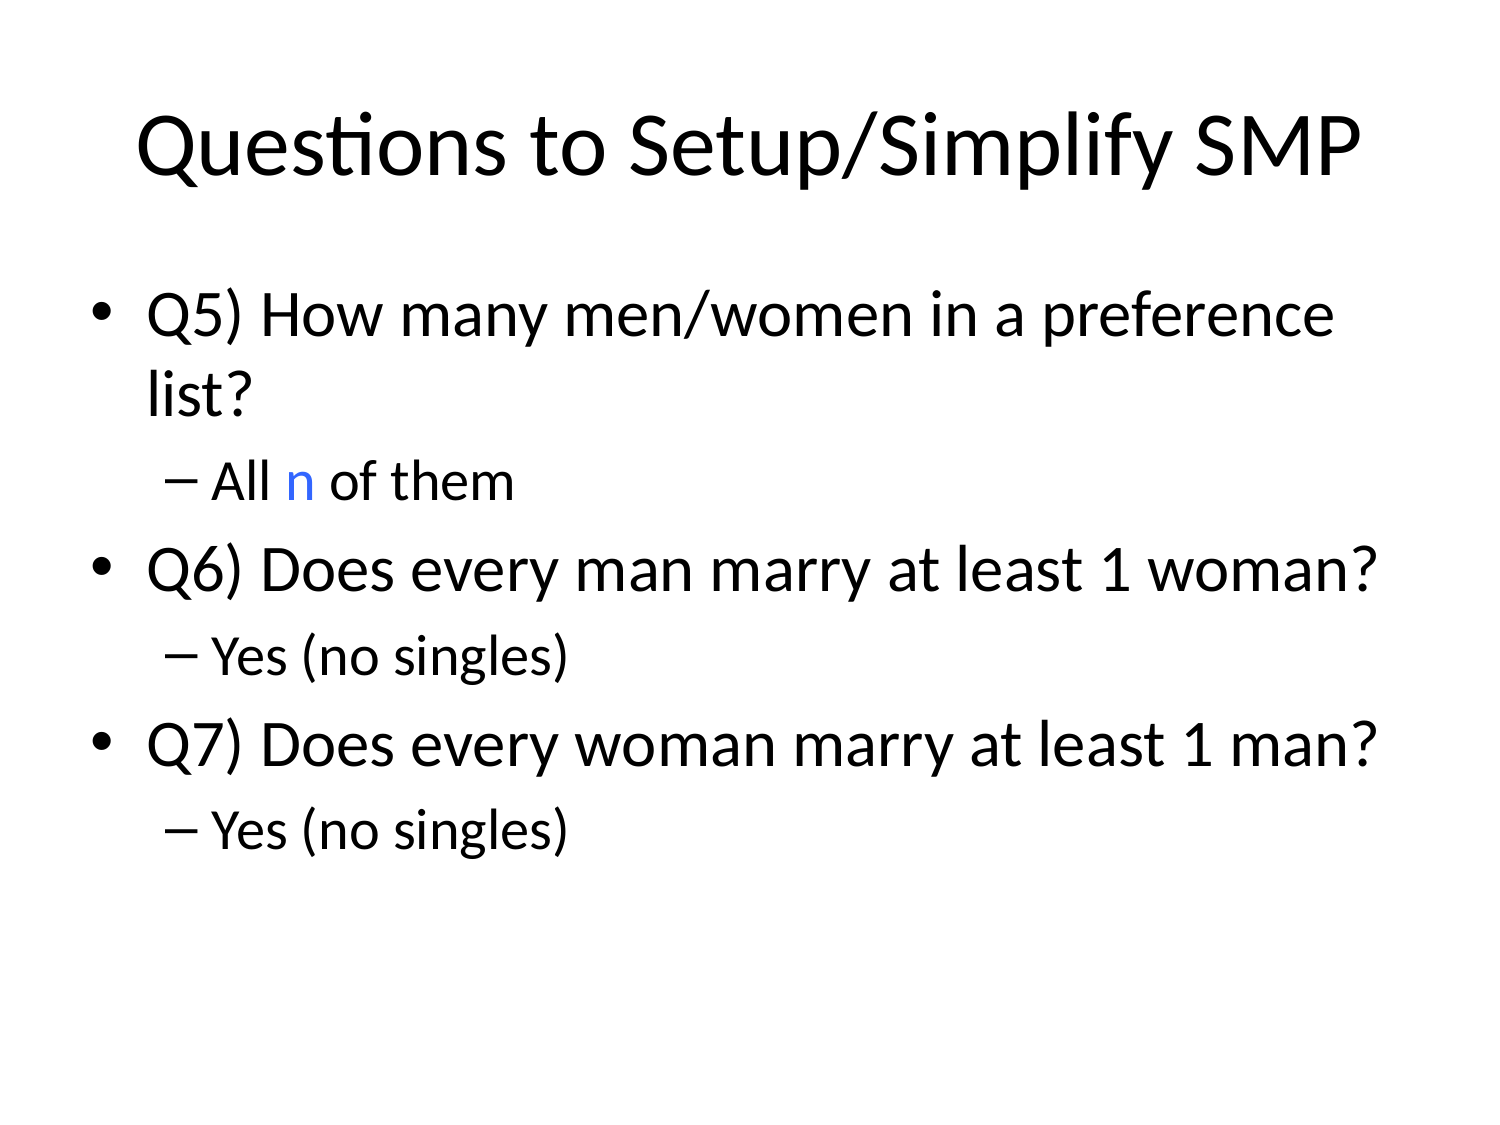

# Questions to Setup/Simplify SMP
Q5) How many men/women in a preference list?
All n of them
Q6) Does every man marry at least 1 woman?
Yes (no singles)
Q7) Does every woman marry at least 1 man?
Yes (no singles)